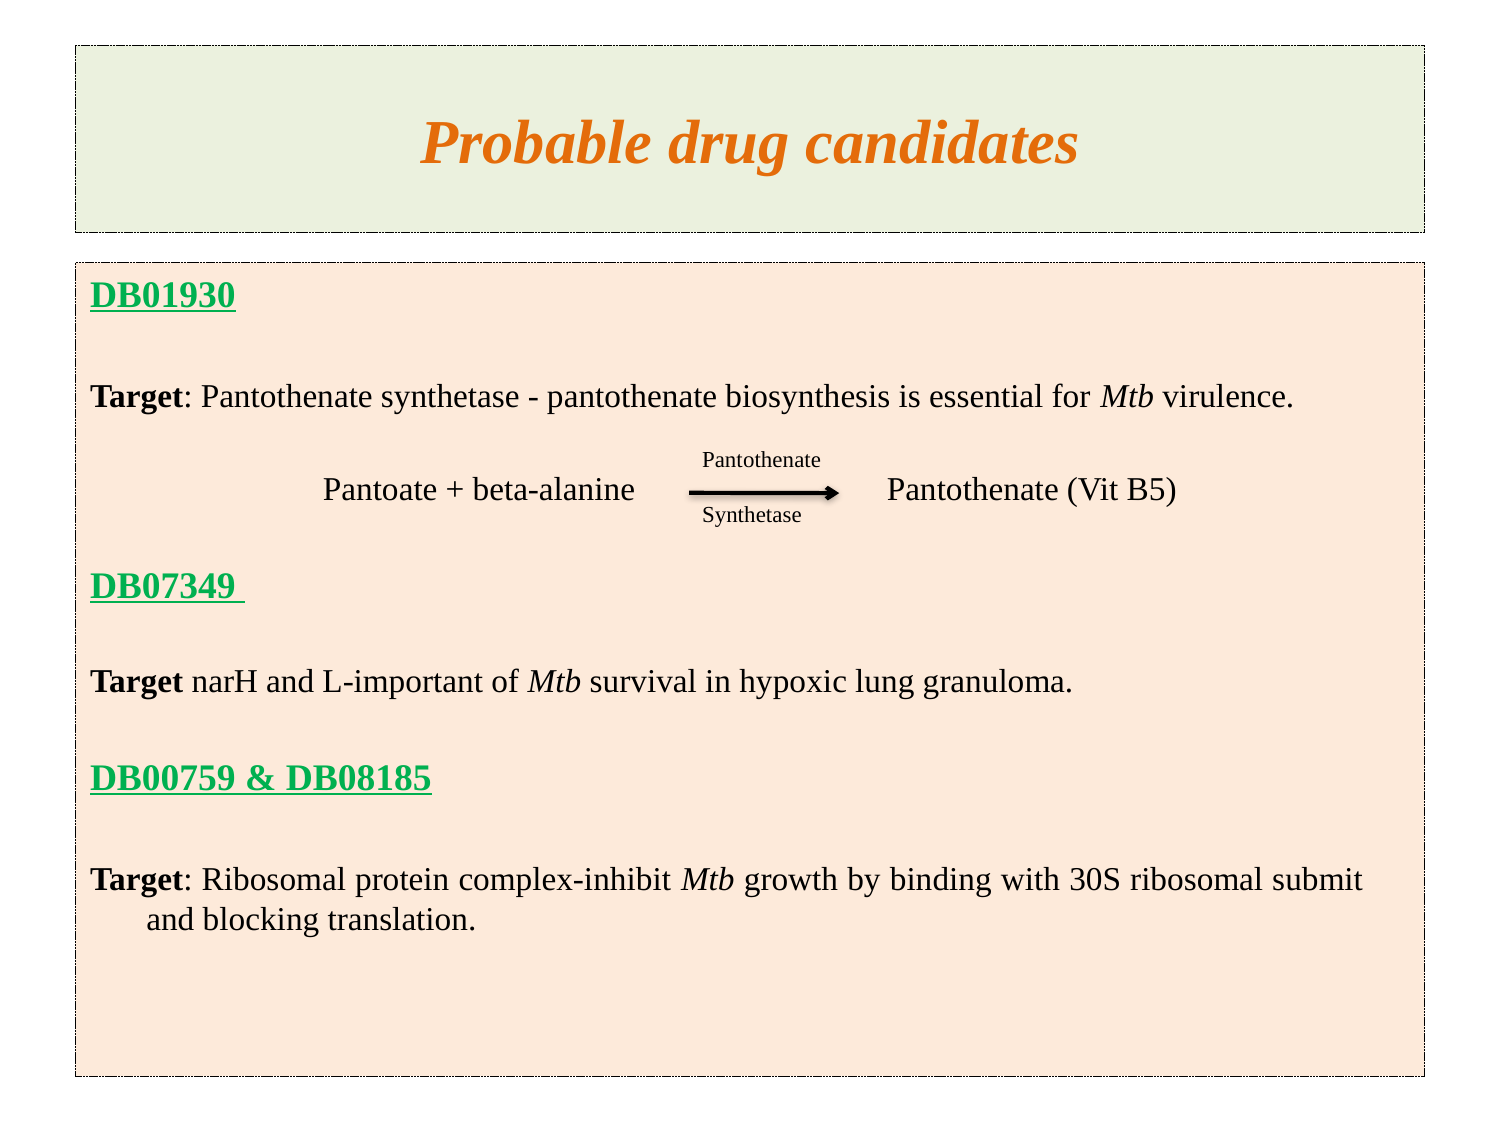

# Probable drug candidates
DB01930

Target: Pantothenate synthetase - pantothenate biosynthesis is essential for Mtb virulence.

Pantoate + beta-alanine         	       Pantothenate (Vit B5)

DB07349

Target narH and L-important of Mtb survival in hypoxic lung granuloma.

DB00759 & DB08185

Target: Ribosomal protein complex-inhibit Mtb growth by binding with 30S ribosomal submit      and blocking translation.
Pantothenate

Synthetase